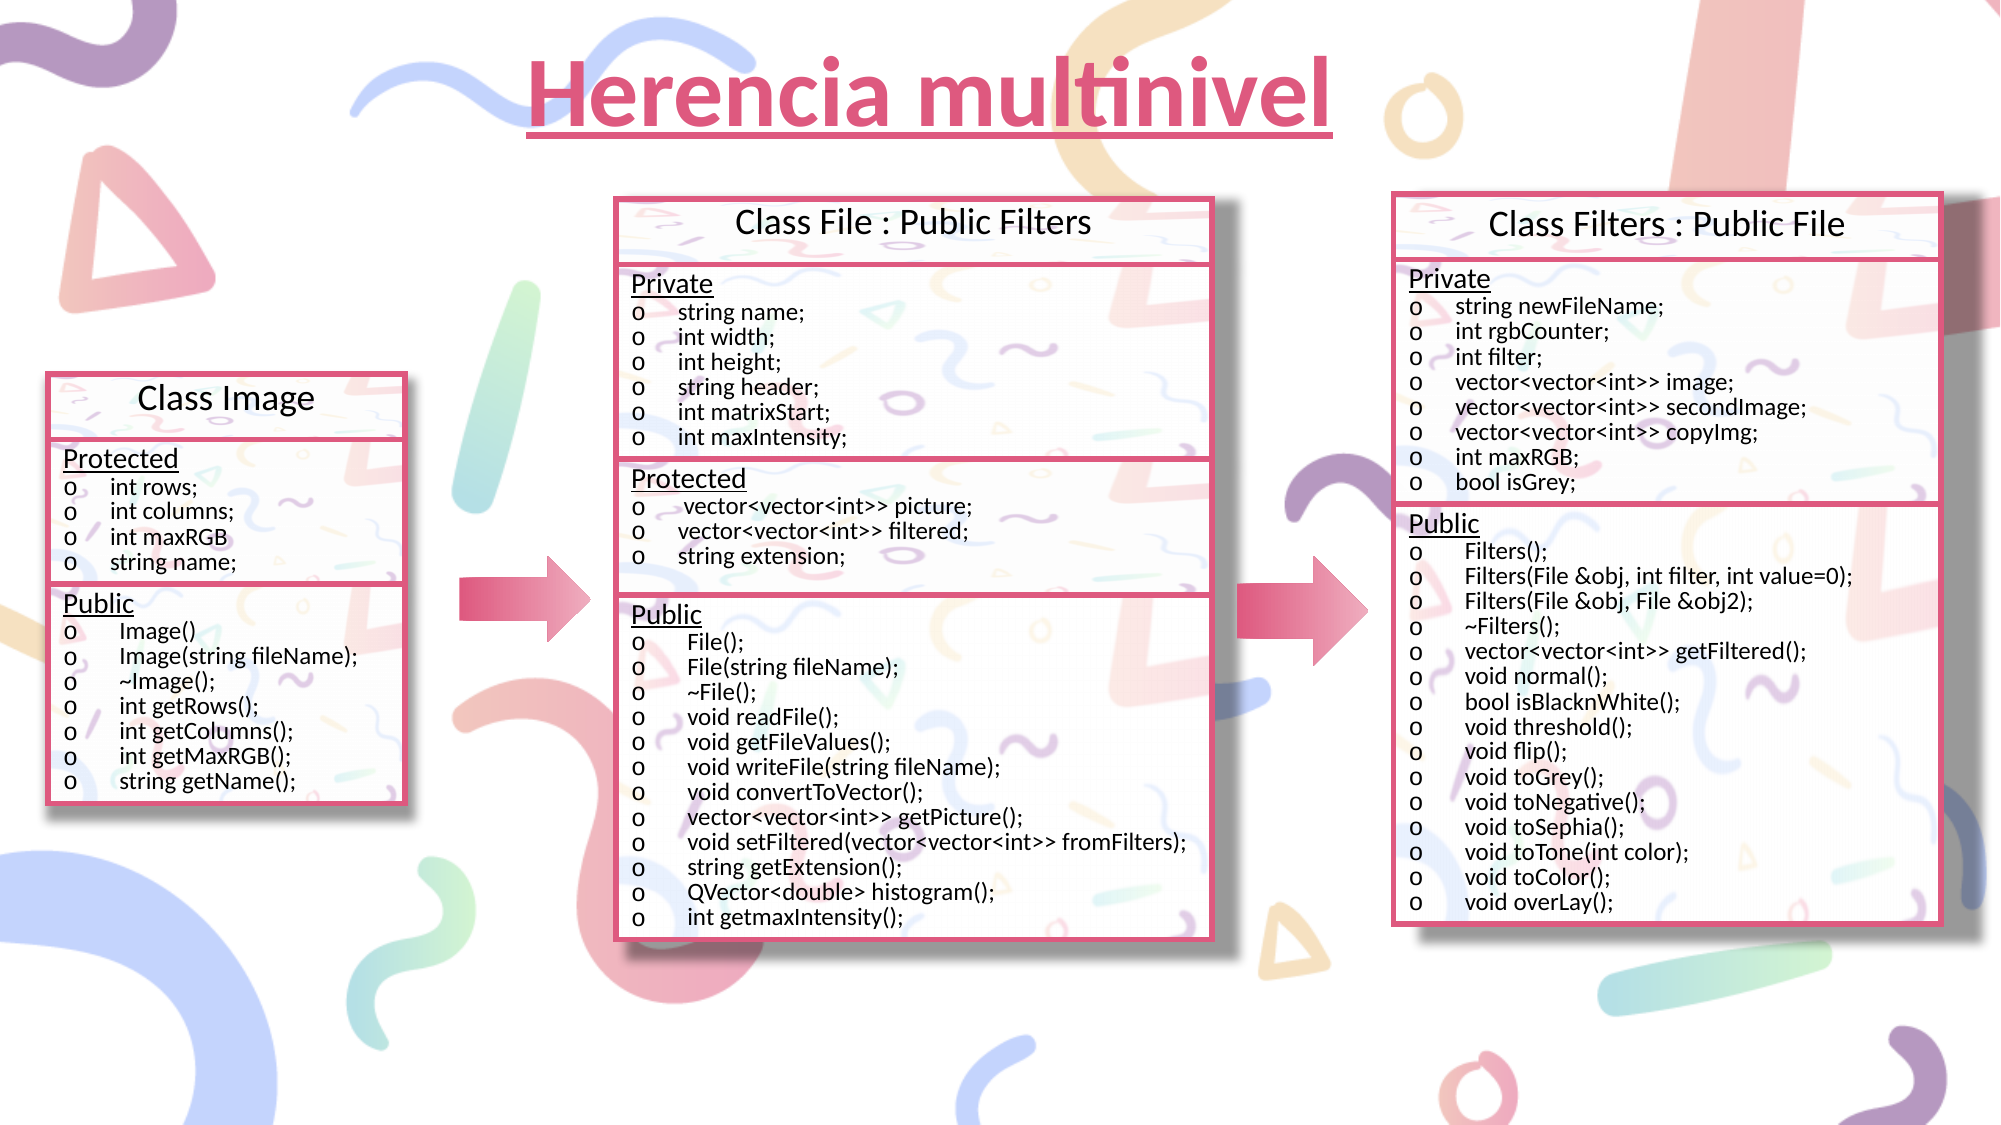

Herencia multinivel
| Class Filters : Public File |
| --- |
| Private string newFileName; int rgbCounter; int filter; vector<vector<int>> image; vector<vector<int>> secondImage; vector<vector<int>> copyImg; int maxRGB; bool isGrey; |
| Public Filters(); Filters(File &obj, int filter, int value=0); Filters(File &obj, File &obj2); ~Filters(); vector<vector<int>> getFiltered(); void normal(); bool isBlacknWhite(); void threshold(); void flip(); void toGrey(); void toNegative(); void toSephia(); void toTone(int color); void toColor(); void overLay(); |
| Class File : Public Filters |
| --- |
| Private string name; int width; int height; string header; int matrixStart; int maxIntensity; |
| Protected vector<vector<int>> picture; vector<vector<int>> filtered; string extension; |
| Public File(); File(string fileName); ~File(); void readFile(); void getFileValues(); void writeFile(string fileName); void convertToVector(); vector<vector<int>> getPicture(); void setFiltered(vector<vector<int>> fromFilters); string getExtension(); QVector<double> histogram(); int getmaxIntensity(); |
| Class Image |
| --- |
| Protected int rows; int columns; int maxRGB string name; |
| Public Image() Image(string fileName); ~Image(); int getRows(); int getColumns(); int getMaxRGB(); string getName(); |